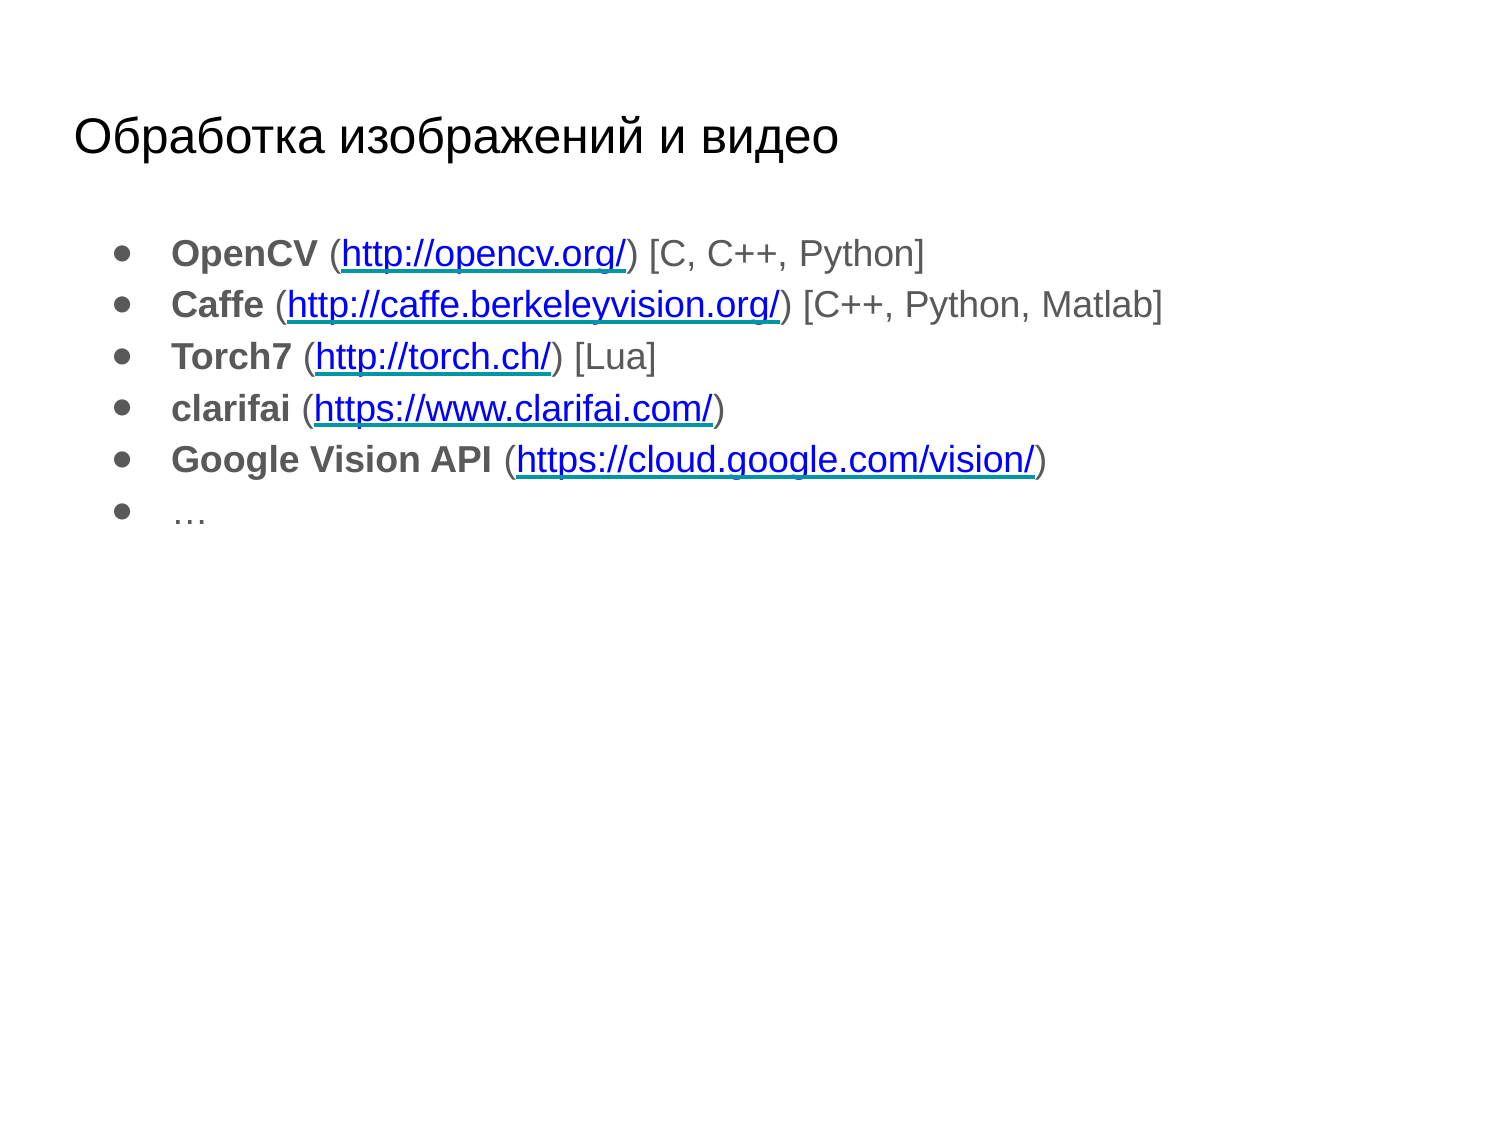

# Обработка изображений и видео
OpenCV (http://opencv.org/) [C, C++, Python]
Caffe (http://caffe.berkeleyvision.org/) [C++, Python, Matlab]
Torch7 (http://torch.ch/) [Lua]
clarifai (https://www.clarifai.com/)
Google Vision API (https://cloud.google.com/vision/)
…